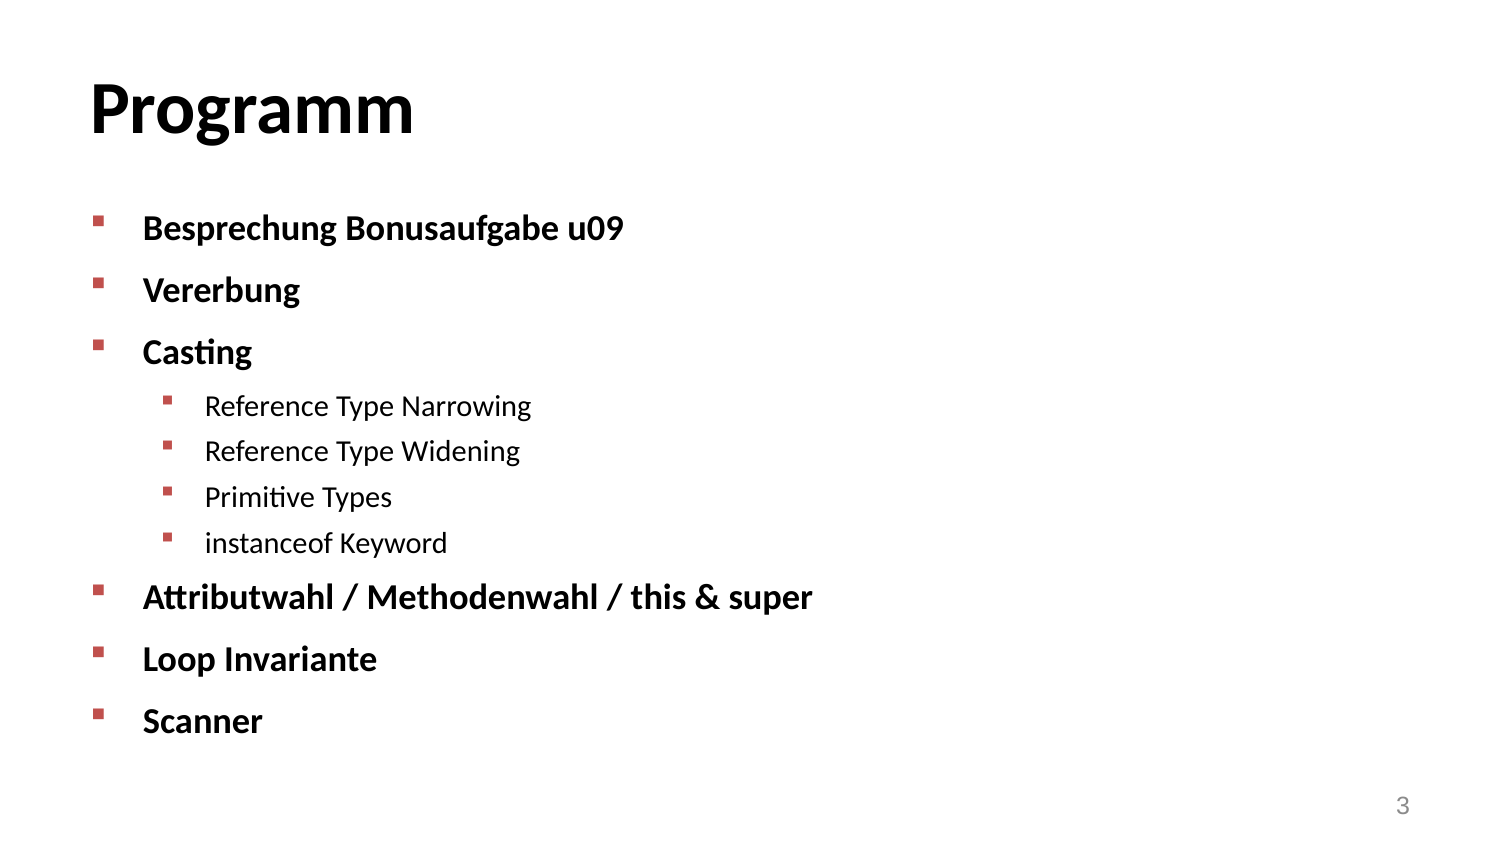

# Programm
Besprechung Bonusaufgabe u09
Vererbung
Casting
Reference Type Narrowing
Reference Type Widening
Primitive Types
instanceof Keyword
Attributwahl / Methodenwahl / this & super
Loop Invariante
Scanner
3